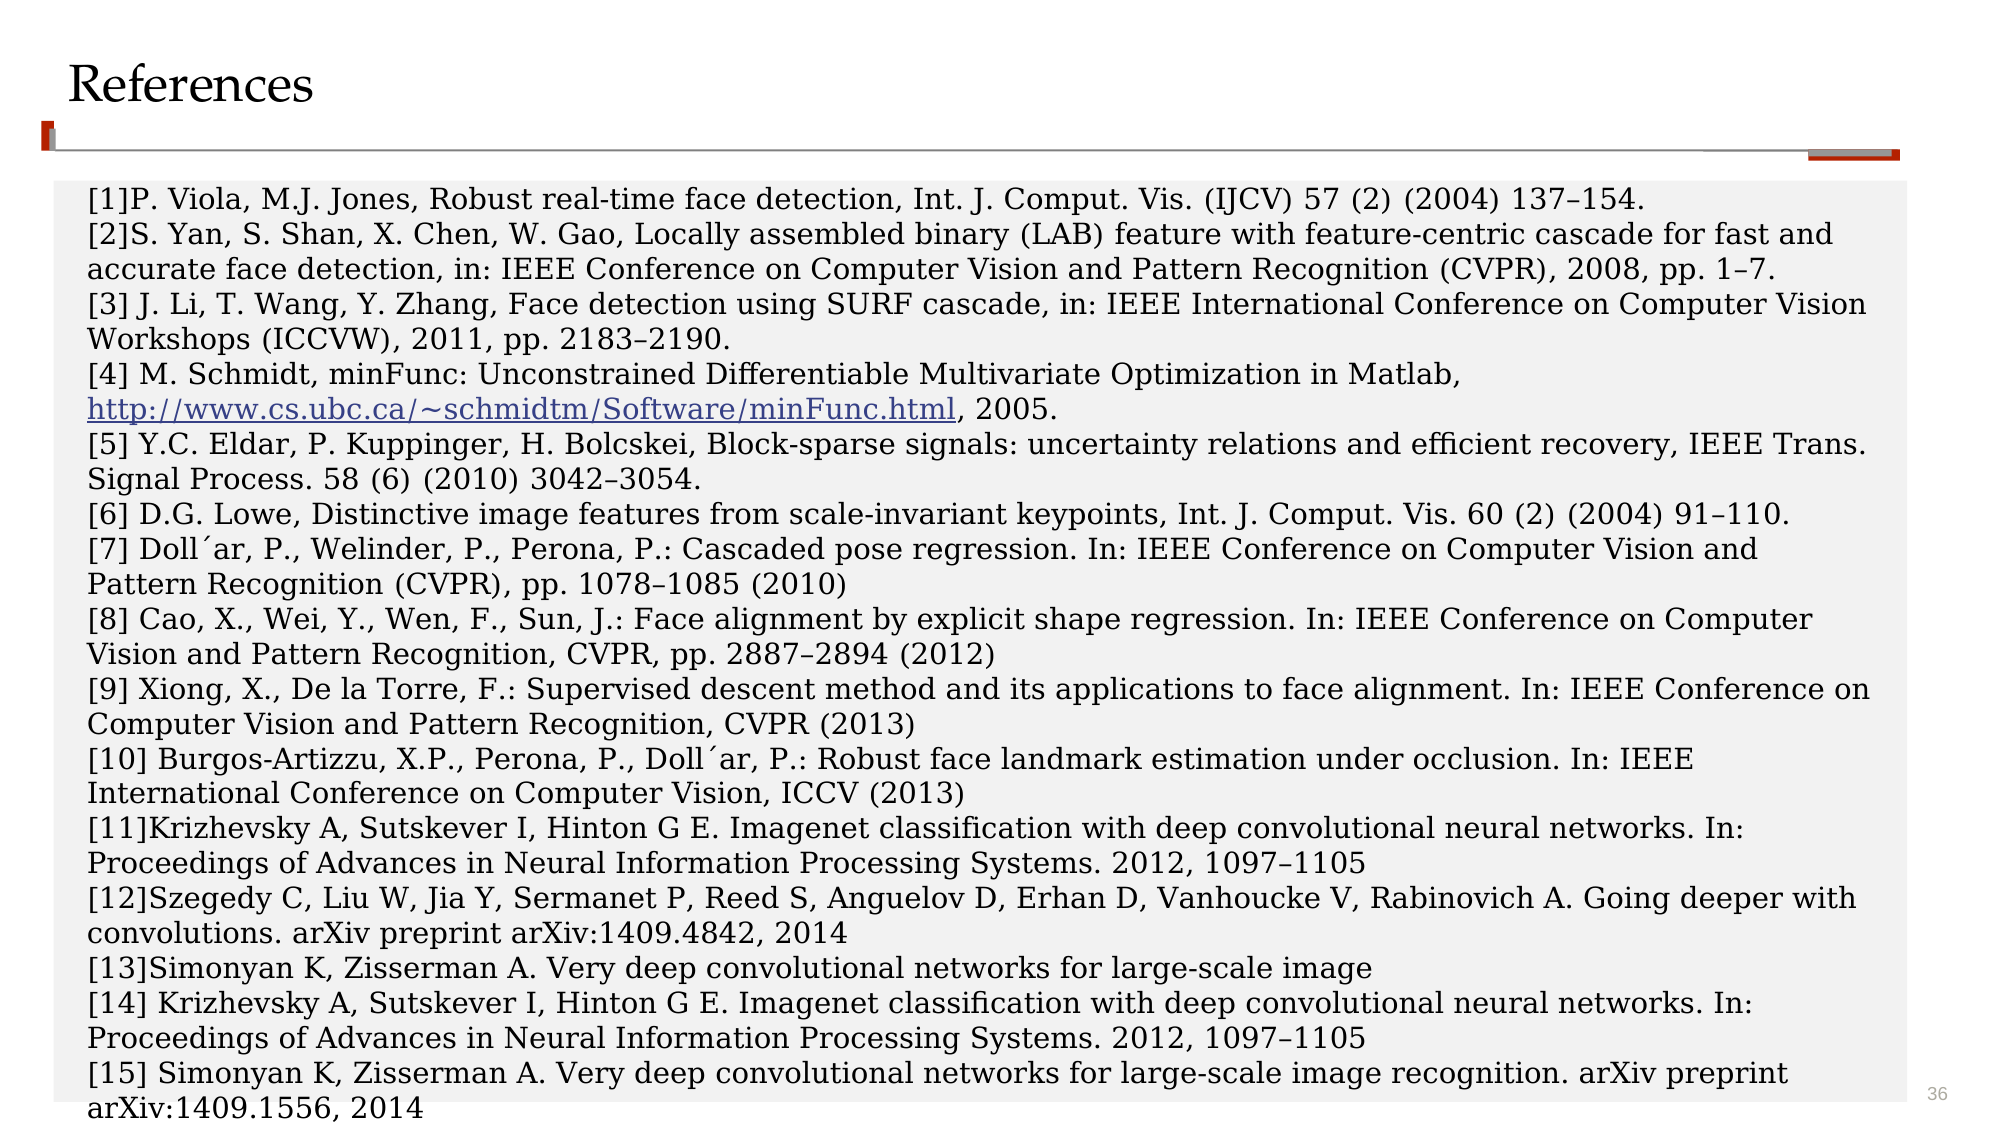

References

[1]P. Viola, M.J. Jones, Robust real-time face detection, Int. J. Comput. Vis. (IJCV) 57 (2) (2004) 137–154.
[2]S. Yan, S. Shan, X. Chen, W. Gao, Locally assembled binary (LAB) feature with feature-centric cascade for fast and accurate face detection, in: IEEE Conference on Computer Vision and Pattern Recognition (CVPR), 2008, pp. 1–7.
[3] J. Li, T. Wang, Y. Zhang, Face detection using SURF cascade, in: IEEE International Conference on Computer Vision Workshops (ICCVW), 2011, pp. 2183–2190.
[4] M. Schmidt, minFunc: Unconstrained Diﬀerentiable Multivariate Optimization in Matlab, http://www.cs.ubc.ca/~schmidtm/Software/minFunc.html, 2005.
[5] Y.C. Eldar, P. Kuppinger, H. Bolcskei, Block-sparse signals: uncertainty relations and eﬃcient recovery, IEEE Trans. Signal Process. 58 (6) (2010) 3042–3054.
[6] D.G. Lowe, Distinctive image features from scale-invariant keypoints, Int. J. Comput. Vis. 60 (2) (2004) 91–110.
[7] Doll´ar, P., Welinder, P., Perona, P.: Cascaded pose regression. In: IEEE Conference on Computer Vision and Pattern Recognition (CVPR), pp. 1078–1085 (2010)
[8] Cao, X., Wei, Y., Wen, F., Sun, J.: Face alignment by explicit shape regression. In: IEEE Conference on Computer Vision and Pattern Recognition, CVPR, pp. 2887–2894 (2012)
[9] Xiong, X., De la Torre, F.: Supervised descent method and its applications to face alignment. In: IEEE Conference on Computer Vision and Pattern Recognition, CVPR (2013)
[10] Burgos-Artizzu, X.P., Perona, P., Doll´ar, P.: Robust face landmark estimation under occlusion. In: IEEE International Conference on Computer Vision, ICCV (2013)
[11]Krizhevsky A, Sutskever I, Hinton G E. Imagenet classification with deep convolutional neural networks. In: Proceedings of Advances in Neural Information Processing Systems. 2012, 1097–1105
[12]Szegedy C, Liu W, Jia Y, Sermanet P, Reed S, Anguelov D, Erhan D, Vanhoucke V, Rabinovich A. Going deeper with convolutions. arXiv preprint arXiv:1409.4842, 2014
[13]Simonyan K, Zisserman A. Very deep convolutional networks for large-scale image
[14] Krizhevsky A, Sutskever I, Hinton G E. Imagenet classiﬁcation with deep convolutional neural networks. In: Proceedings of Advances in Neural Information Processing Systems. 2012, 1097–1105
[15] Simonyan K, Zisserman A. Very deep convolutional networks for large-scale image recognition. arXiv preprint arXiv:1409.1556, 2014